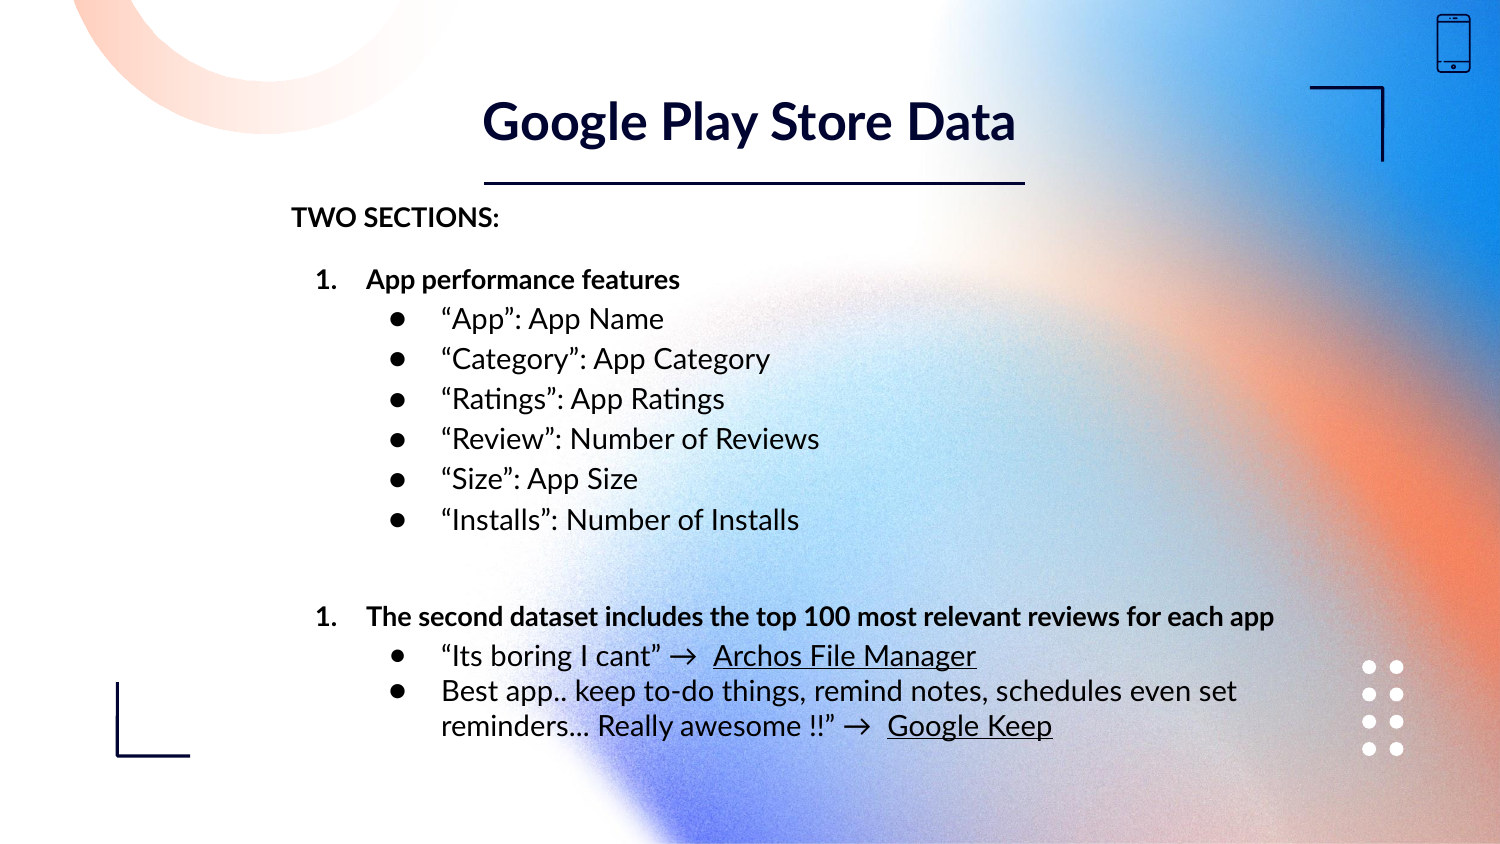

Google Play Store Data
TWO SECTIONS:
App performance features
“App”: App Name
“Category”: App Category
“Ratings”: App Ratings
“Review”: Number of Reviews
“Size”: App Size
“Installs”: Number of Installs

The second dataset includes the top 100 most relevant reviews for each app
“Its boring I cant” →  Archos File Manager
Best app.. keep to-do things, remind notes, schedules even set reminders... Really awesome !!” →  Google Keep